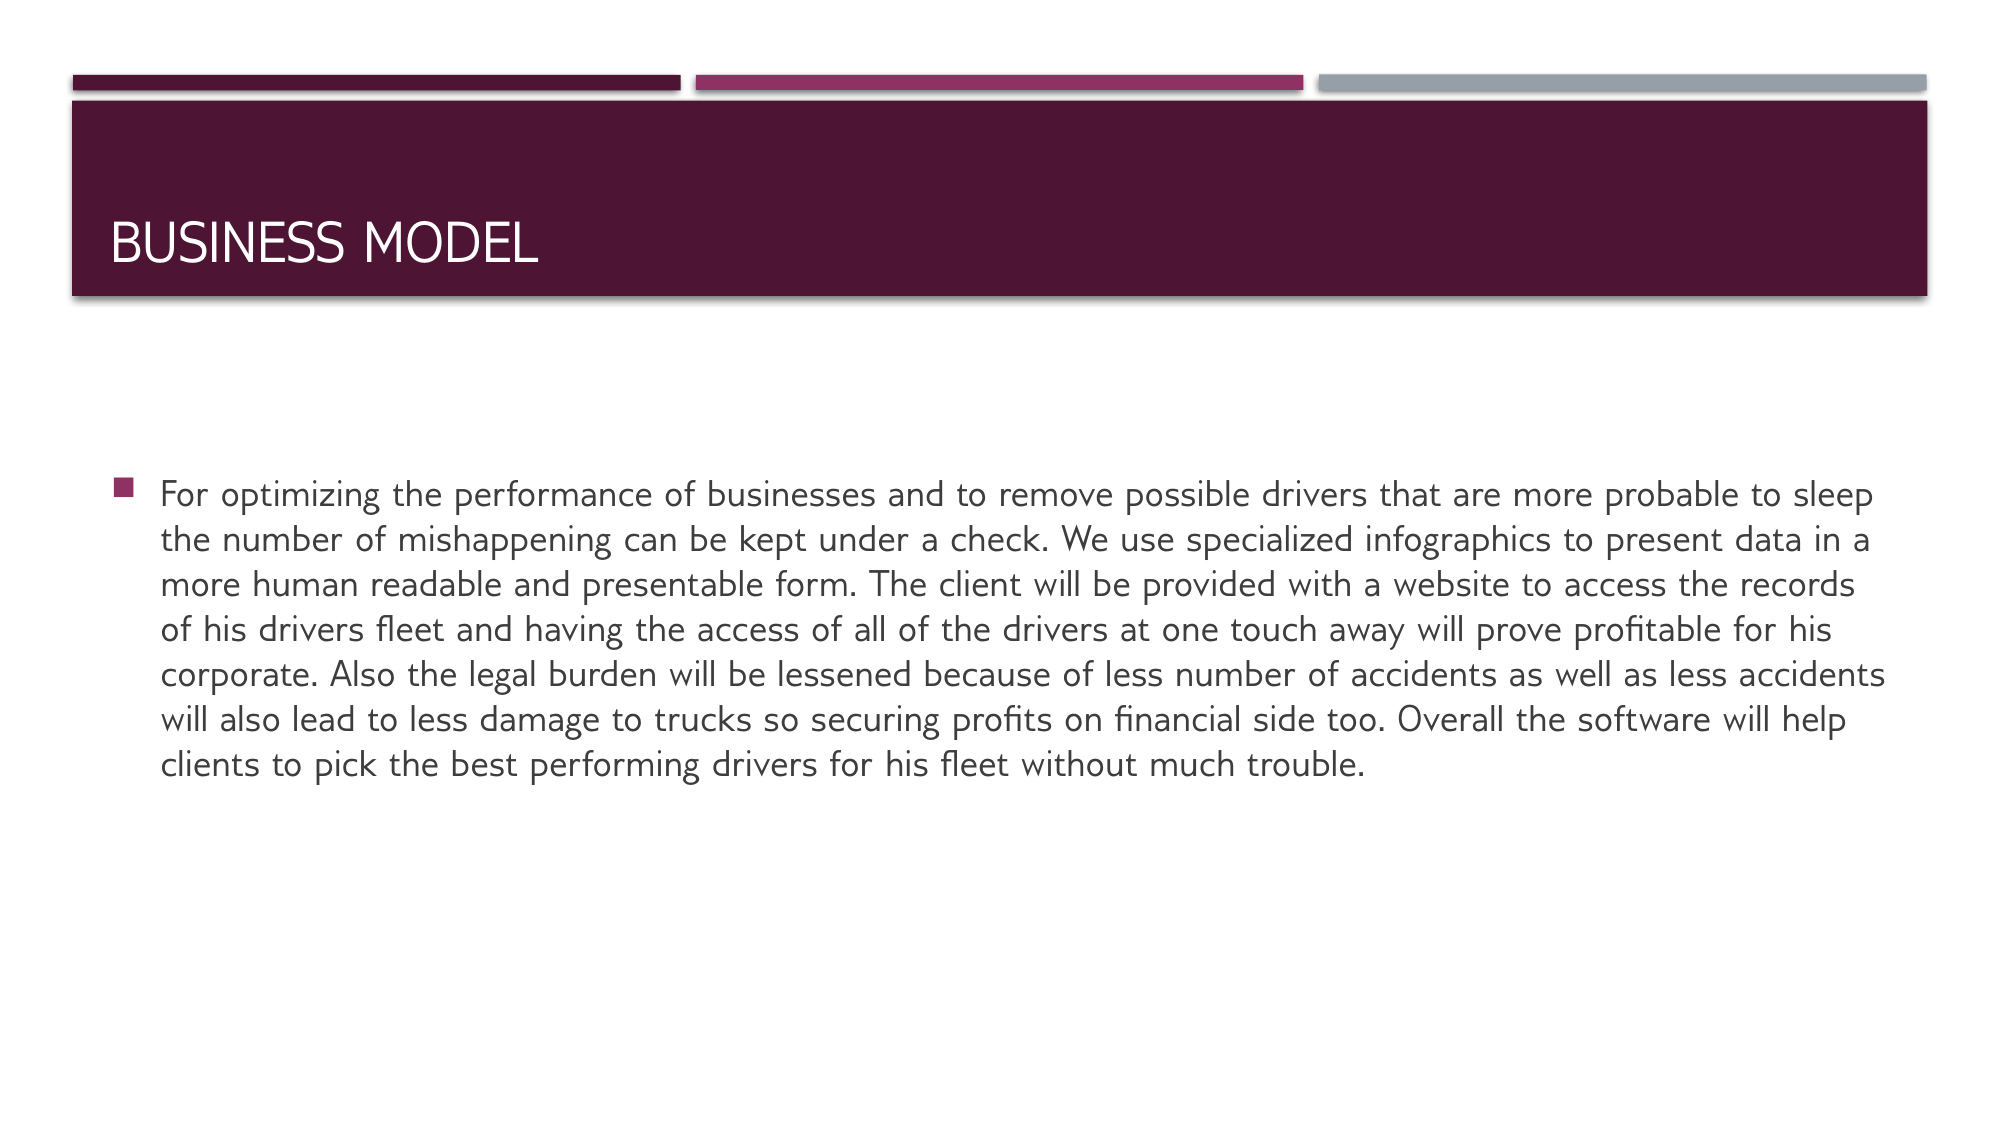

# Business model
For optimizing the performance of businesses and to remove possible drivers that are more probable to sleep the number of mishappening can be kept under a check. We use specialized infographics to present data in a more human readable and presentable form. The client will be provided with a website to access the records of his drivers fleet and having the access of all of the drivers at one touch away will prove profitable for his corporate. Also the legal burden will be lessened because of less number of accidents as well as less accidents will also lead to less damage to trucks so securing profits on financial side too. Overall the software will help clients to pick the best performing drivers for his fleet without much trouble.